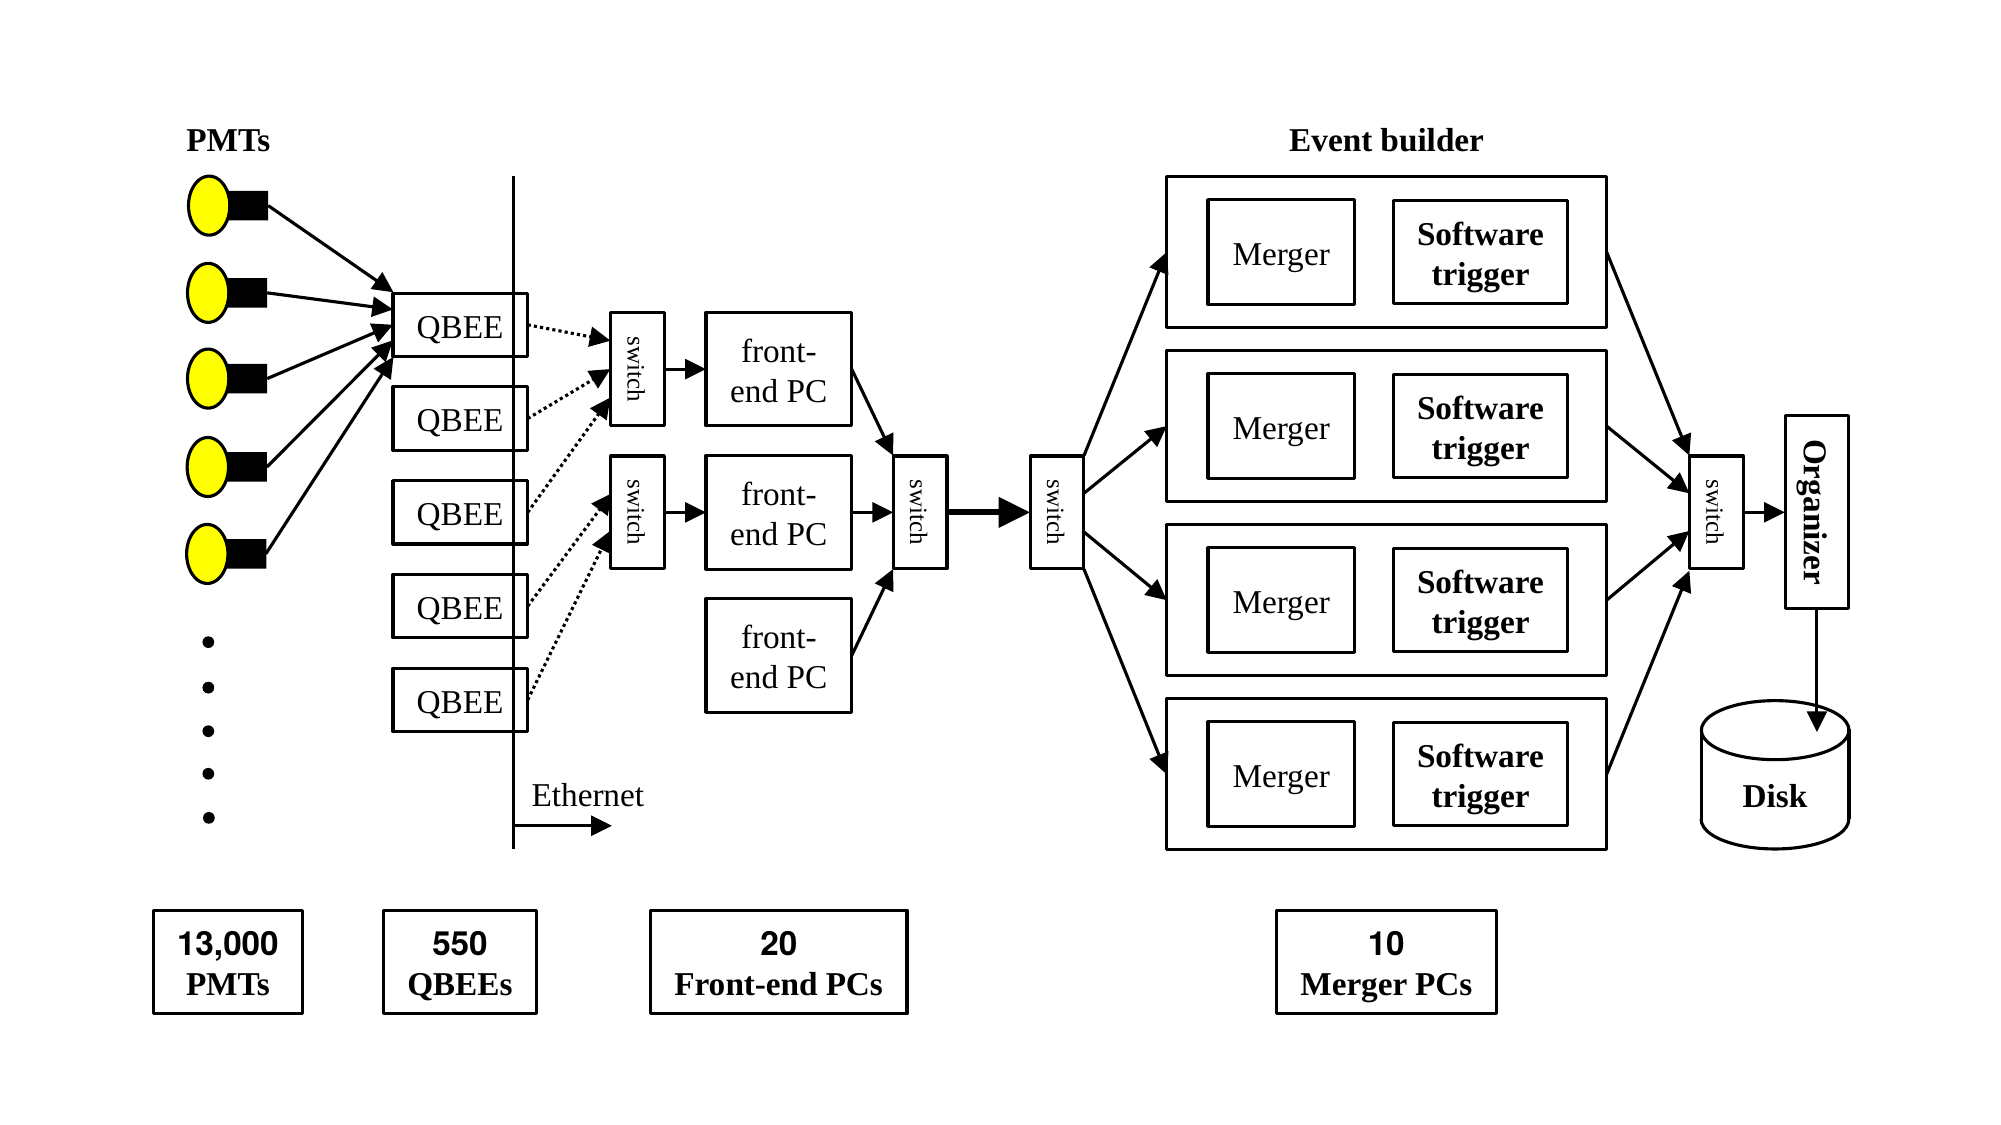

PMTs
Event builder

Software
trigger
Merger

Software
trigger
Merger

Software
trigger
Merger

Software
trigger
Merger

QBEE
QBEE

QBEE
QBEE
QBEE
front-
end PC
switch

front-
end PC
switch
switch
switch
front-
end PC
Organizer
switch

Ethernet
Disk

550
QBEEs
20
Front-end PCs
10
Merger PCs

13,000
PMTs